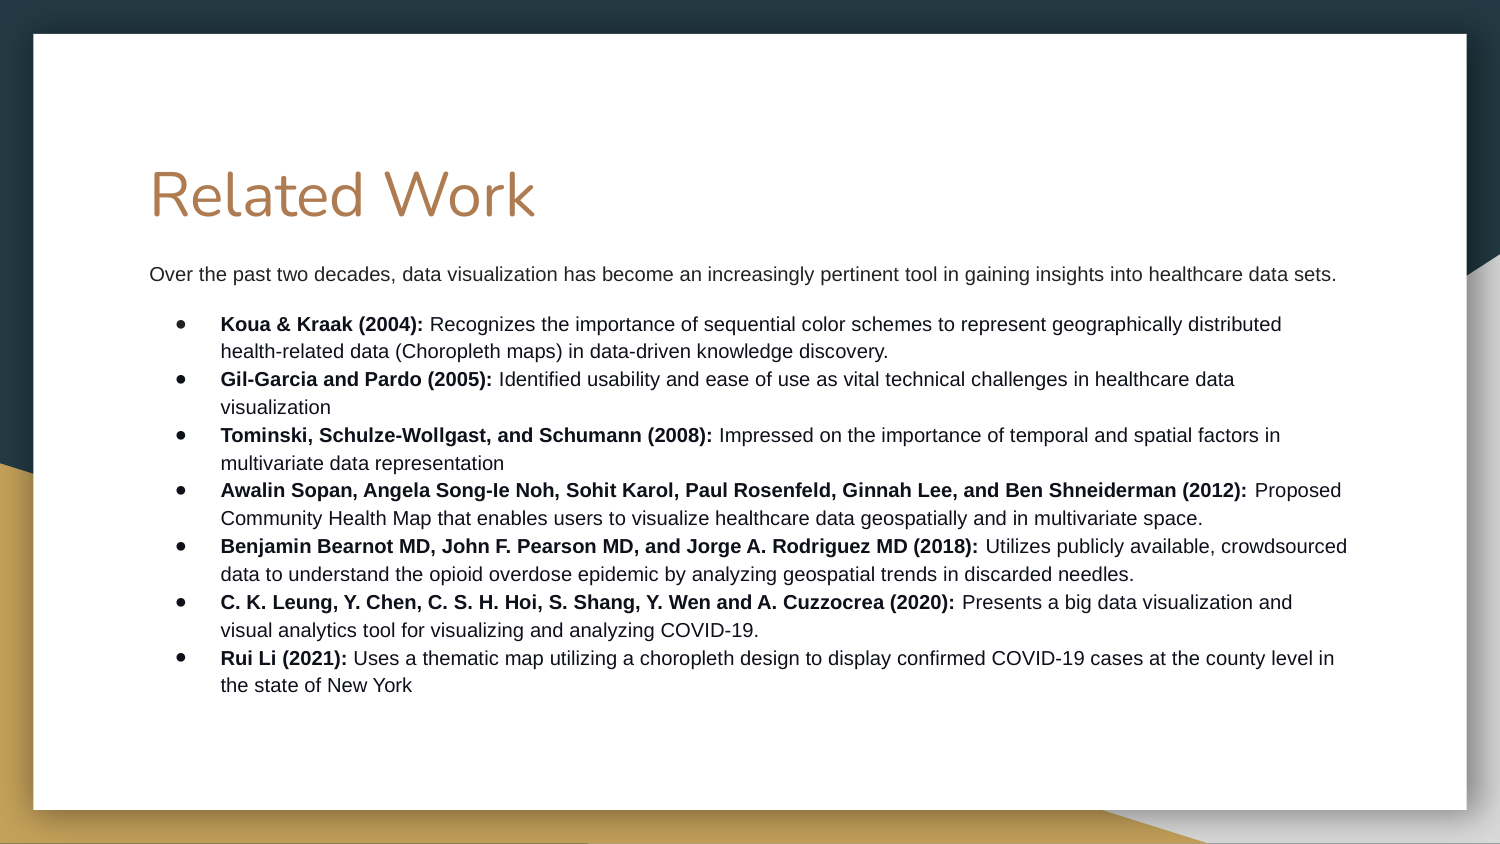

# Related Work
Over the past two decades, data visualization has become an increasingly pertinent tool in gaining insights into healthcare data sets.
Koua & Kraak (2004): Recognizes the importance of sequential color schemes to represent geographically distributed health-related data (Choropleth maps) in data-driven knowledge discovery.
Gil-Garcia and Pardo (2005): Identified usability and ease of use as vital technical challenges in healthcare data visualization
Tominski, Schulze-Wollgast, and Schumann (2008): Impressed on the importance of temporal and spatial factors in multivariate data representation
Awalin Sopan, Angela Song-Ie Noh, Sohit Karol, Paul Rosenfeld, Ginnah Lee, and Ben Shneiderman (2012): Proposed Community Health Map that enables users to visualize healthcare data geospatially and in multivariate space.
Benjamin Bearnot MD, John F. Pearson MD, and Jorge A. Rodriguez MD (2018): Utilizes publicly available, crowdsourced data to understand the opioid overdose epidemic by analyzing geospatial trends in discarded needles.
C. K. Leung, Y. Chen, C. S. H. Hoi, S. Shang, Y. Wen and A. Cuzzocrea (2020): Presents a big data visualization and visual analytics tool for visualizing and analyzing COVID-19.
Rui Li (2021): Uses a thematic map utilizing a choropleth design to display confirmed COVID-19 cases at the county level in the state of New York